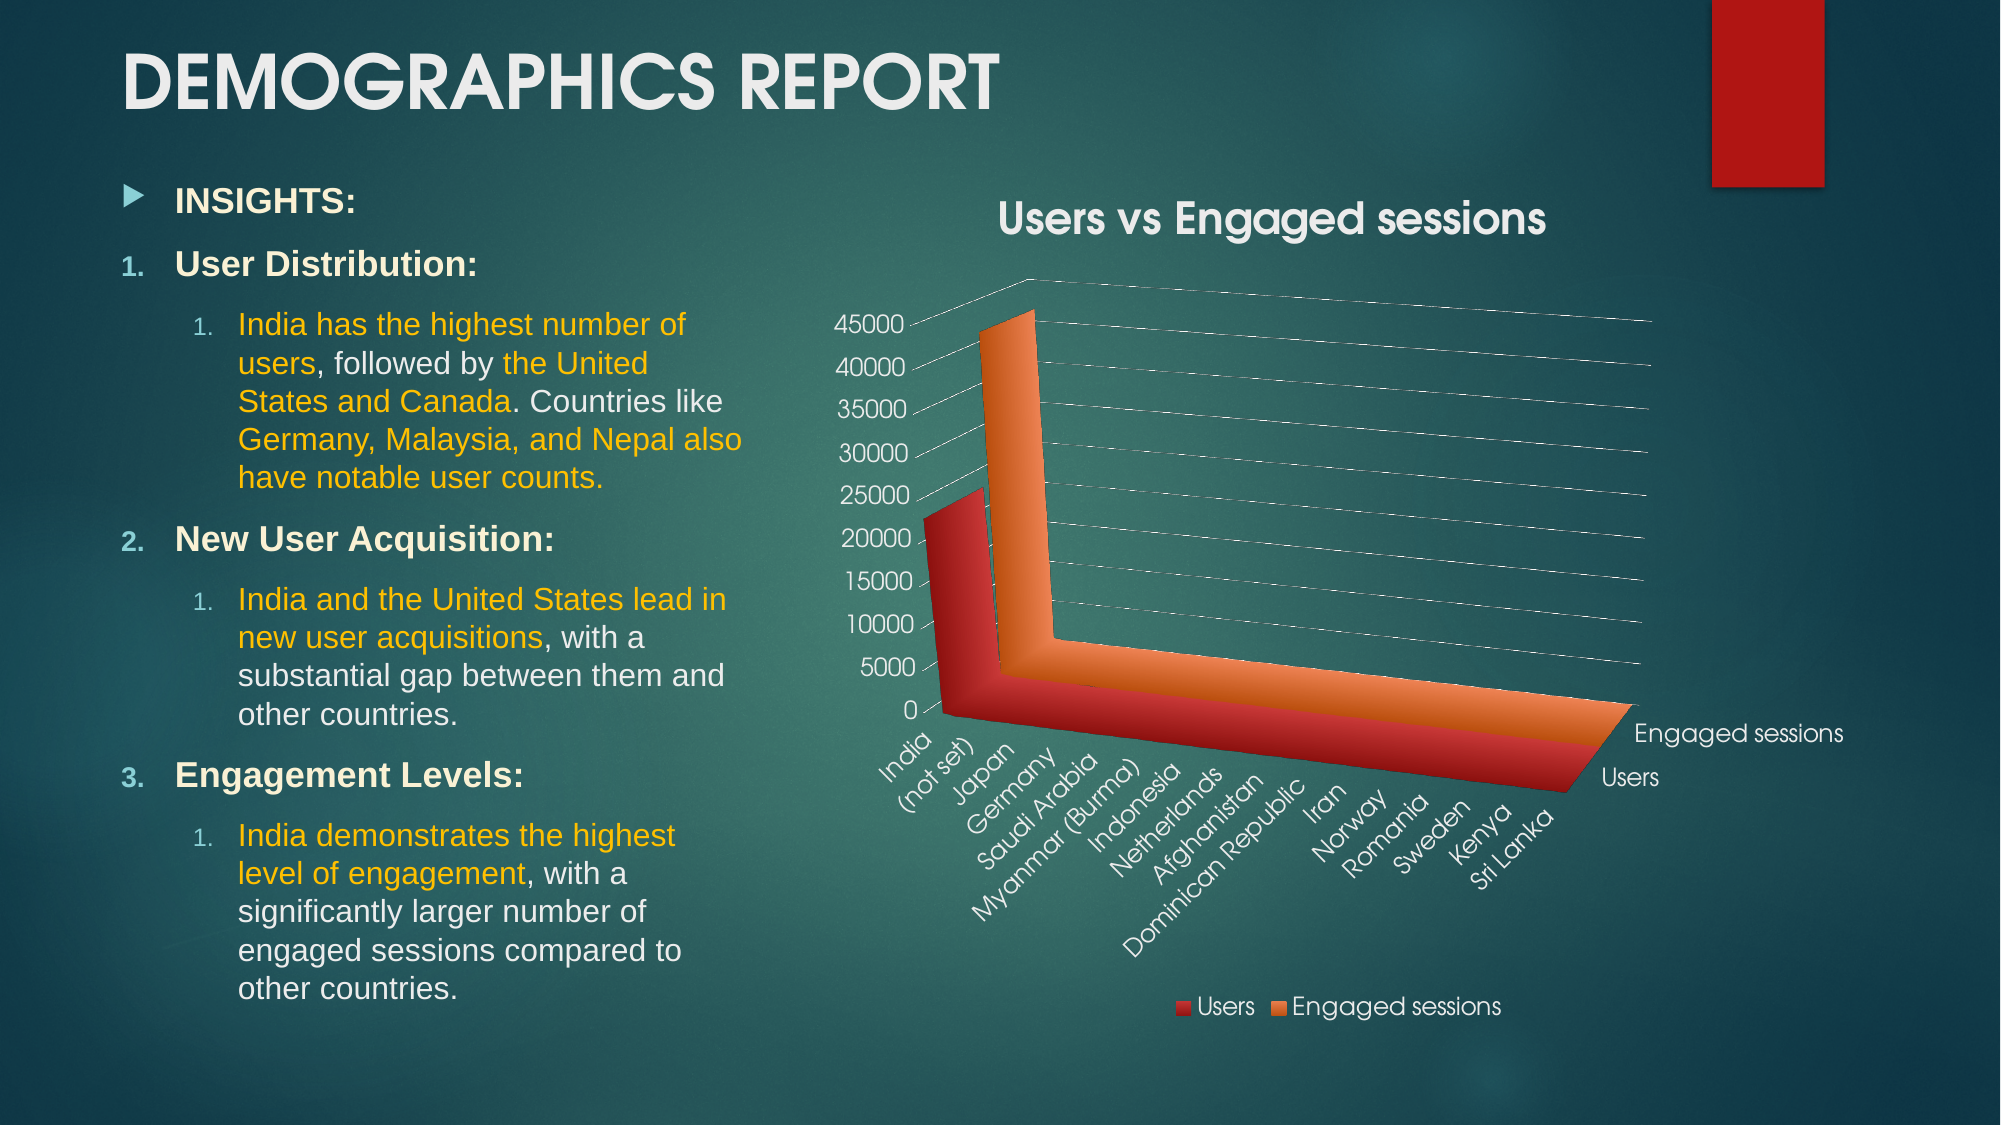

# DEMOGRAPHICS REPORT

[unsupported chart]

INSIGHTS:
User Distribution:
India has the highest number of users, followed by the United States and Canada. Countries like Germany, Malaysia, and Nepal also have notable user counts.
New User Acquisition:
India and the United States lead in new user acquisitions, with a substantial gap between them and other countries.
Engagement Levels:
India demonstrates the highest level of engagement, with a significantly larger number of engaged sessions compared to other countries.